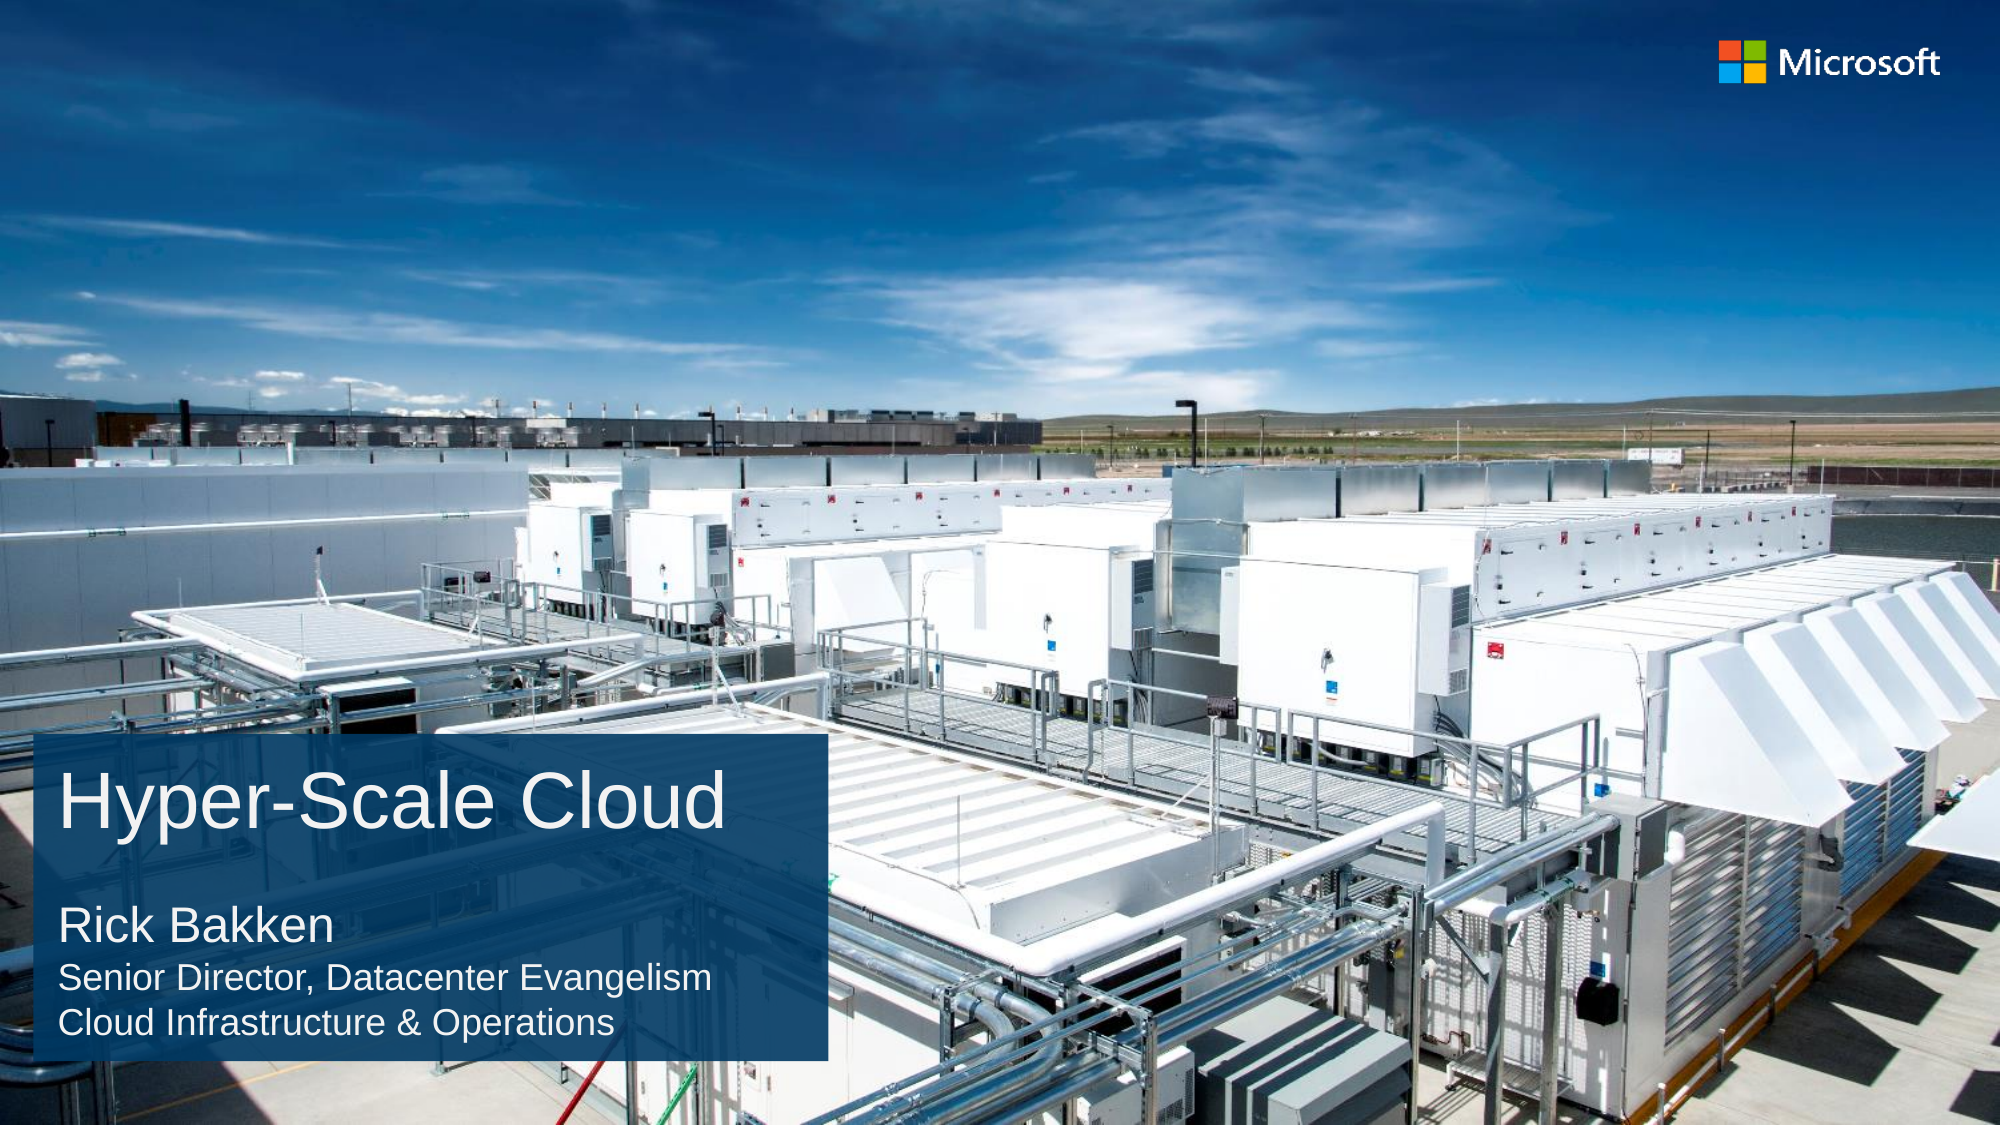

Hyper-Scale Cloud

Rick Bakken
Senior Director, Datacenter Evangelism
Cloud Infrastructure & Operations